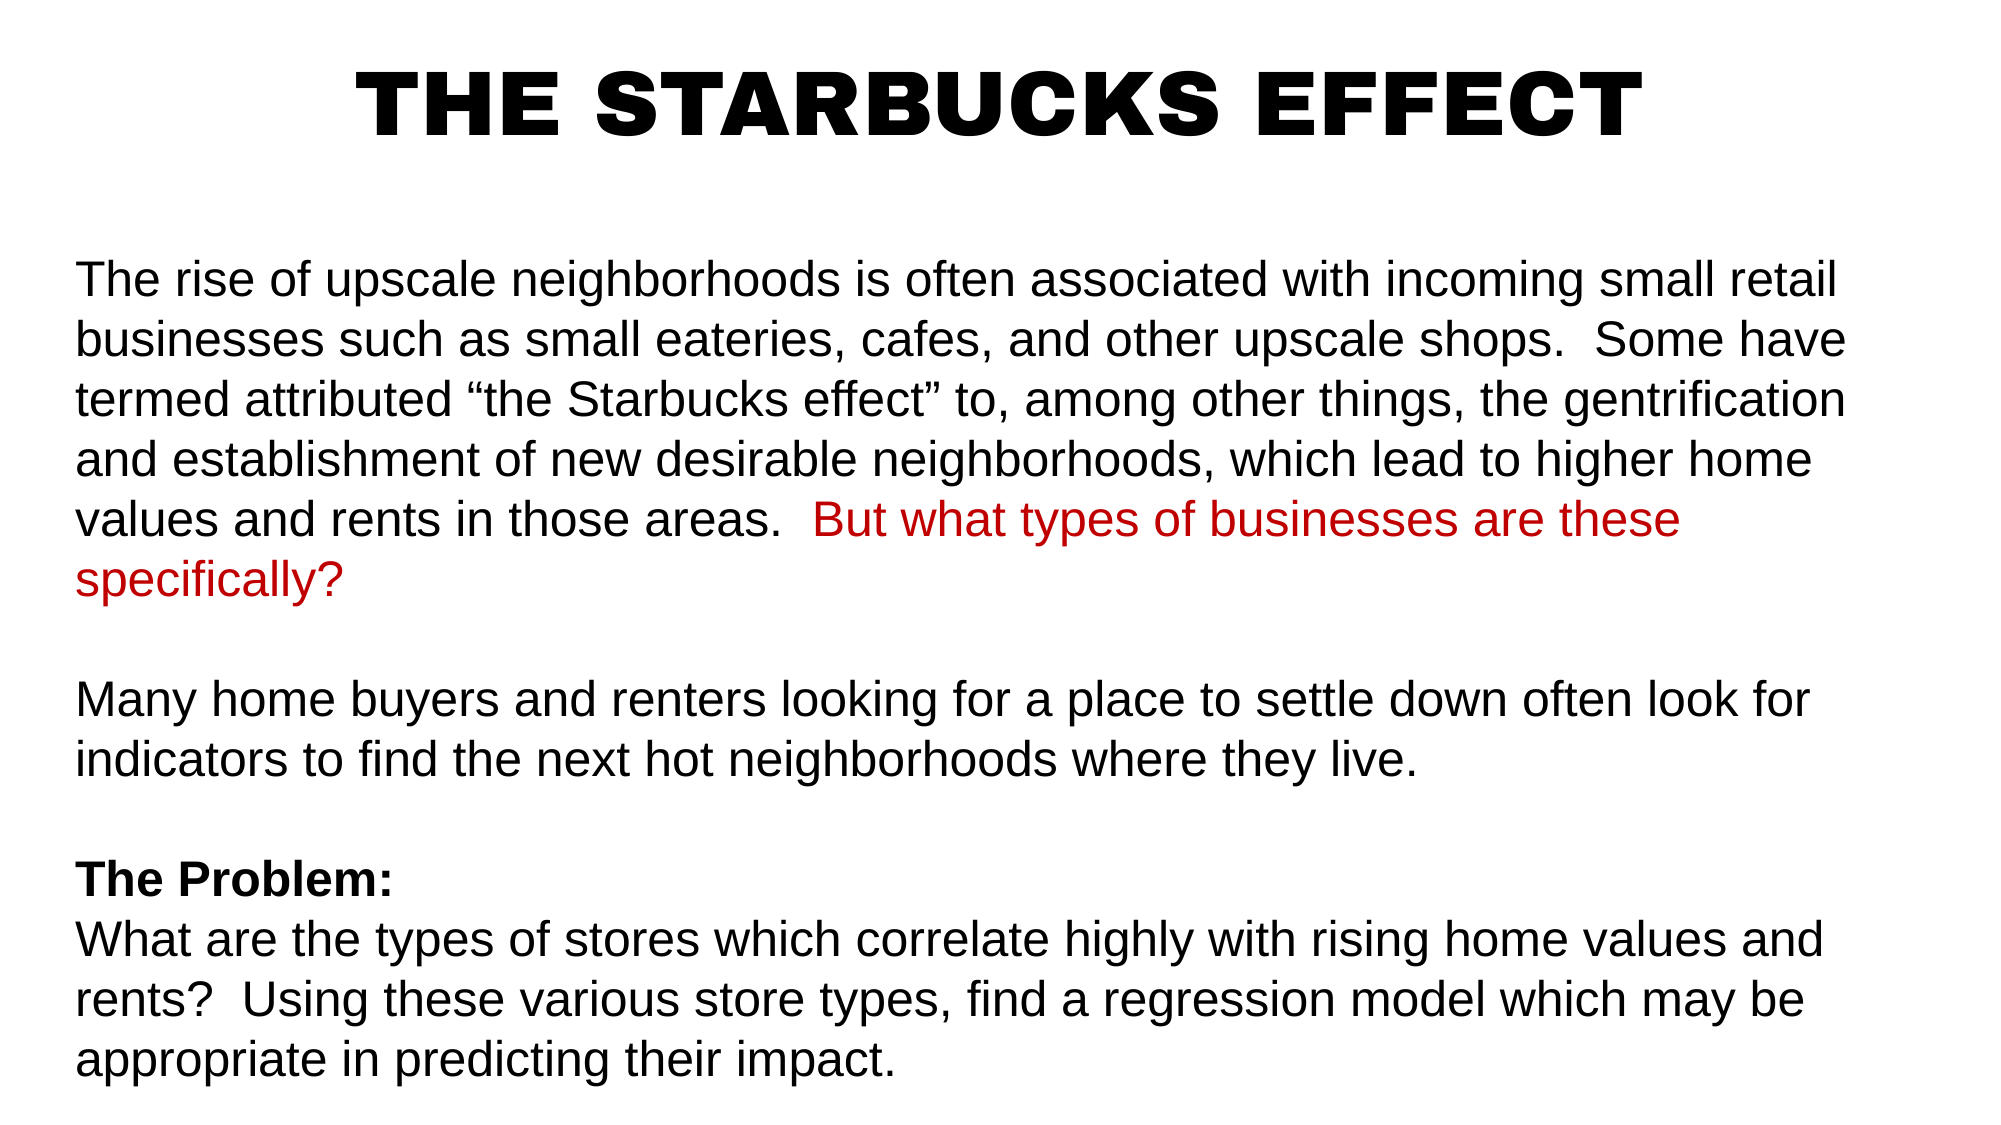

THE STARBUCKS EFFECT
The rise of upscale neighborhoods is often associated with incoming small retail businesses such as small eateries, cafes, and other upscale shops.  Some have termed attributed “the Starbucks effect” to, among other things, the gentrification and establishment of new desirable neighborhoods, which lead to higher home values and rents in those areas.  But what types of businesses are these specifically?

Many home buyers and renters looking for a place to settle down often look for indicators to find the next hot neighborhoods where they live.

The Problem:
What are the types of stores which correlate highly with rising home values and rents?  Using these various store types, find a regression model which may be appropriate in predicting their impact.